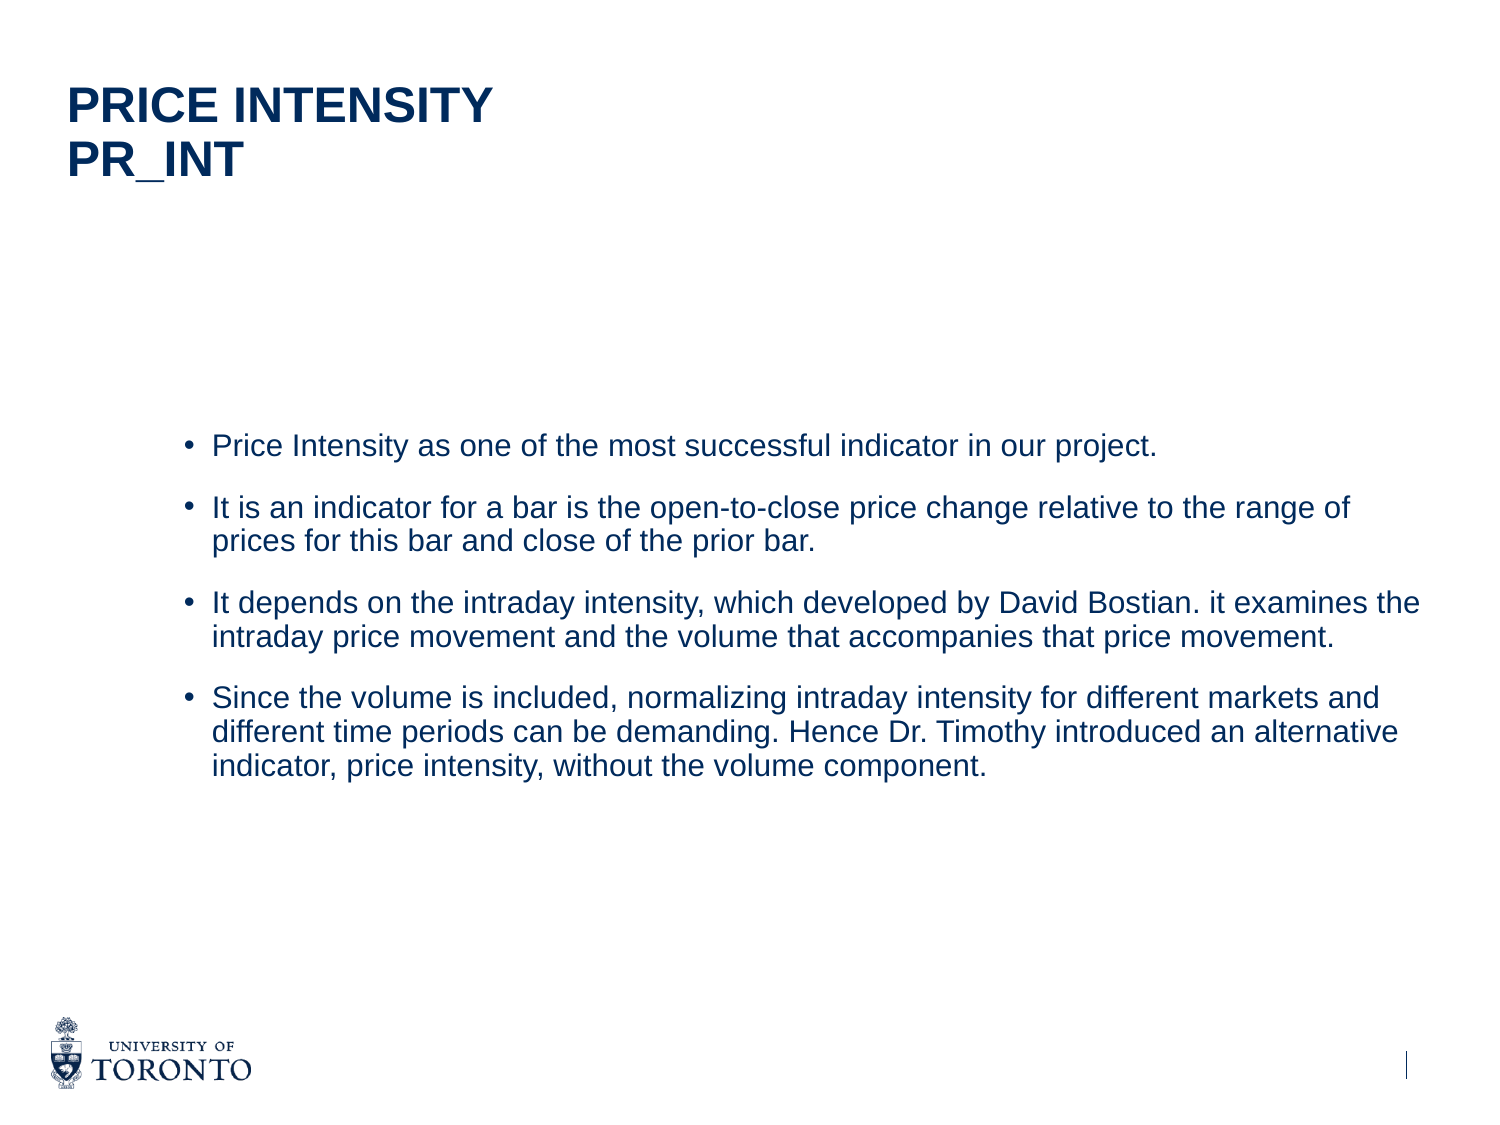

# Price Intensity PR_INT
Price Intensity as one of the most successful indicator in our project.
It is an indicator for a bar is the open-to-close price change relative to the range of prices for this bar and close of the prior bar.
It depends on the intraday intensity, which developed by David Bostian. it examines the intraday price movement and the volume that accompanies that price movement.
Since the volume is included, normalizing intraday intensity for different markets and different time periods can be demanding. Hence Dr. Timothy introduced an alternative indicator, price intensity, without the volume component.